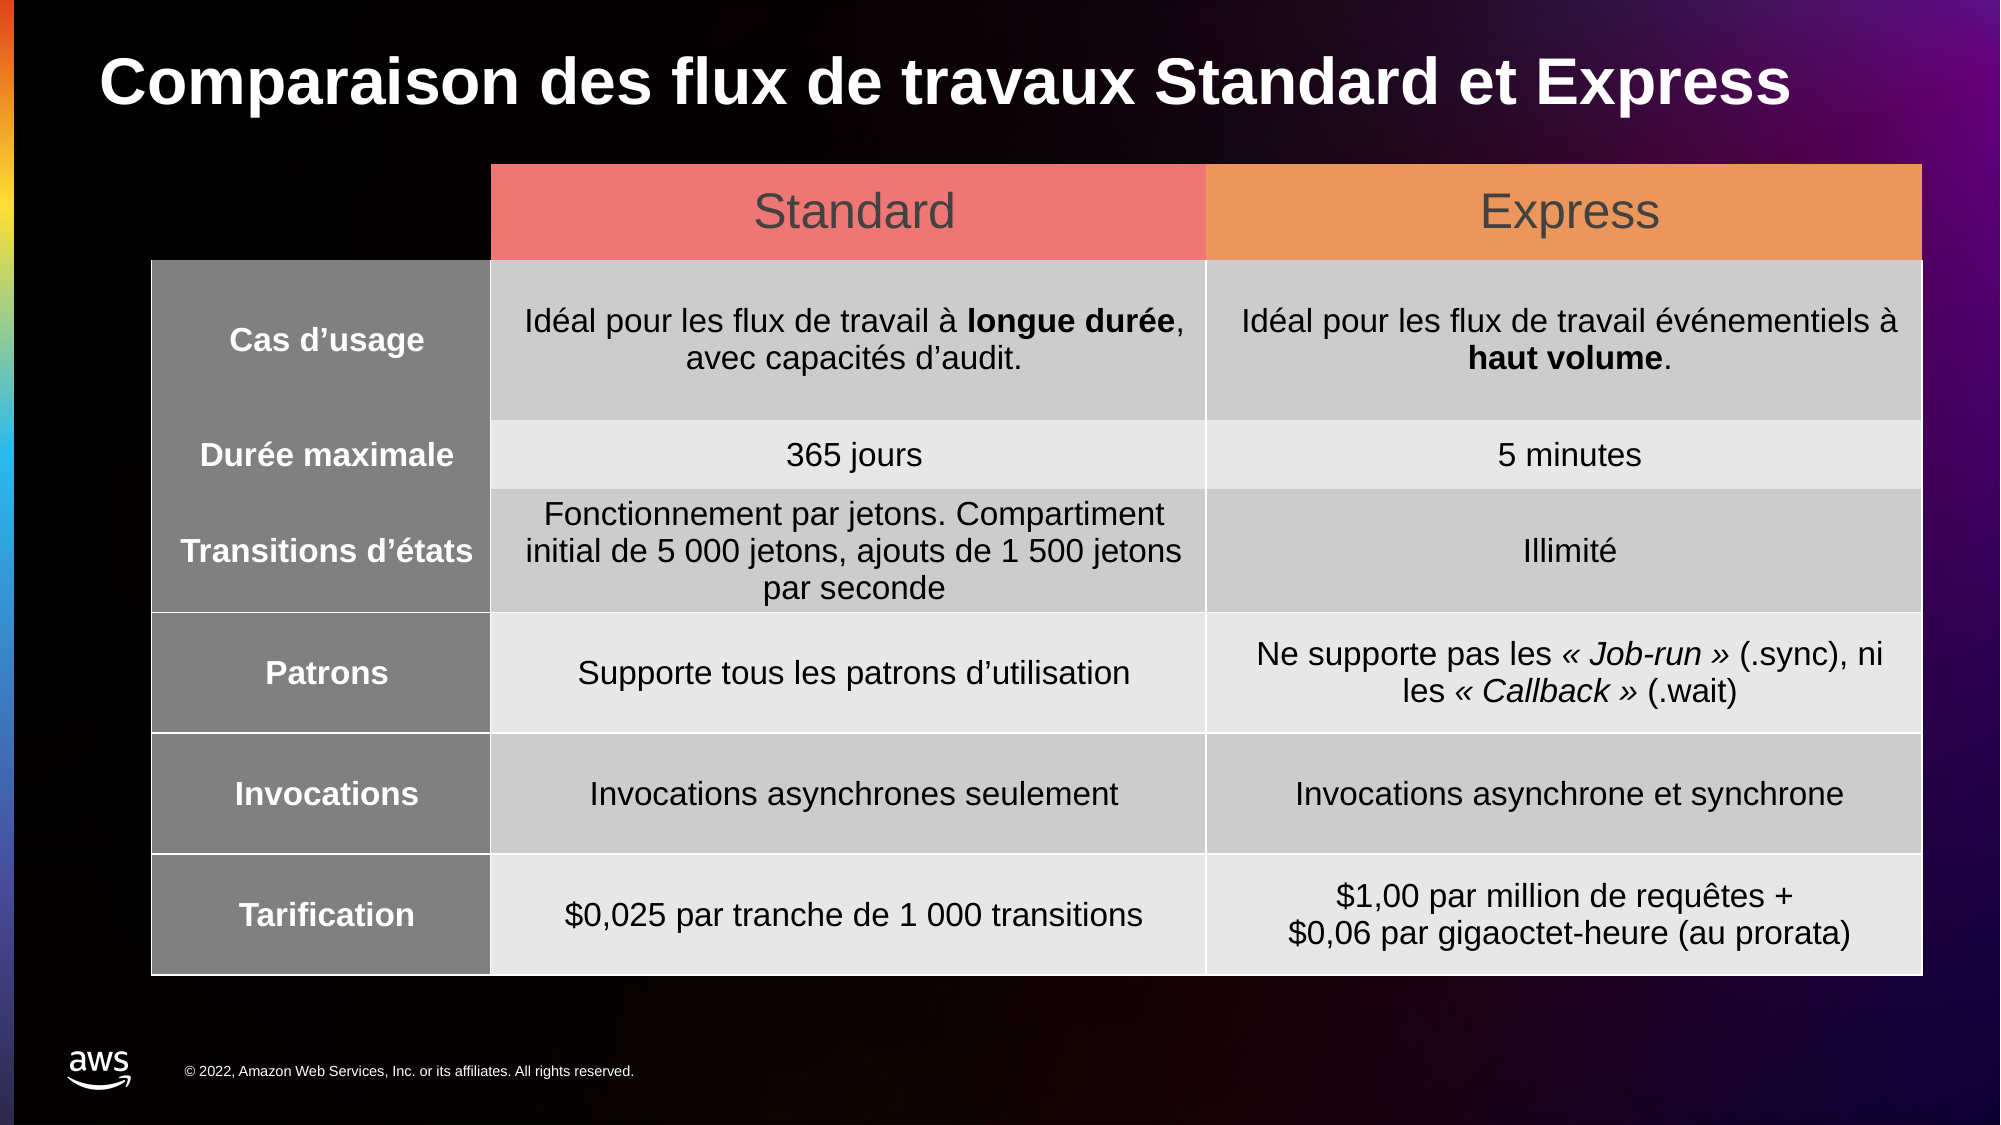

Comparaison des flux de travaux Standard et Express
|  | Standard | Express |
| --- | --- | --- |
| Cas d’usage | Idéal pour les flux de travail à longue durée, avec capacités d’audit. | Idéal pour les flux de travail événementiels à haut volume. |
| Durée maximale | 365 jours | 5 minutes |
| Transitions d’états | Fonctionnement par jetons. Compartiment initial de 5 000 jetons, ajouts de 1 500 jetons par seconde | Illimité |
| Patrons | Supporte tous les patrons d’utilisation | Ne supporte pas les « Job-run » (.sync), ni les « Callback » (.wait) |
| Invocations | Invocations asynchrones seulement | Invocations asynchrone et synchrone |
| Tarification | $0,025 par tranche de 1 000 transitions | $1,00 par million de requêtes + $0,06 par gigaoctet-heure (au prorata) |